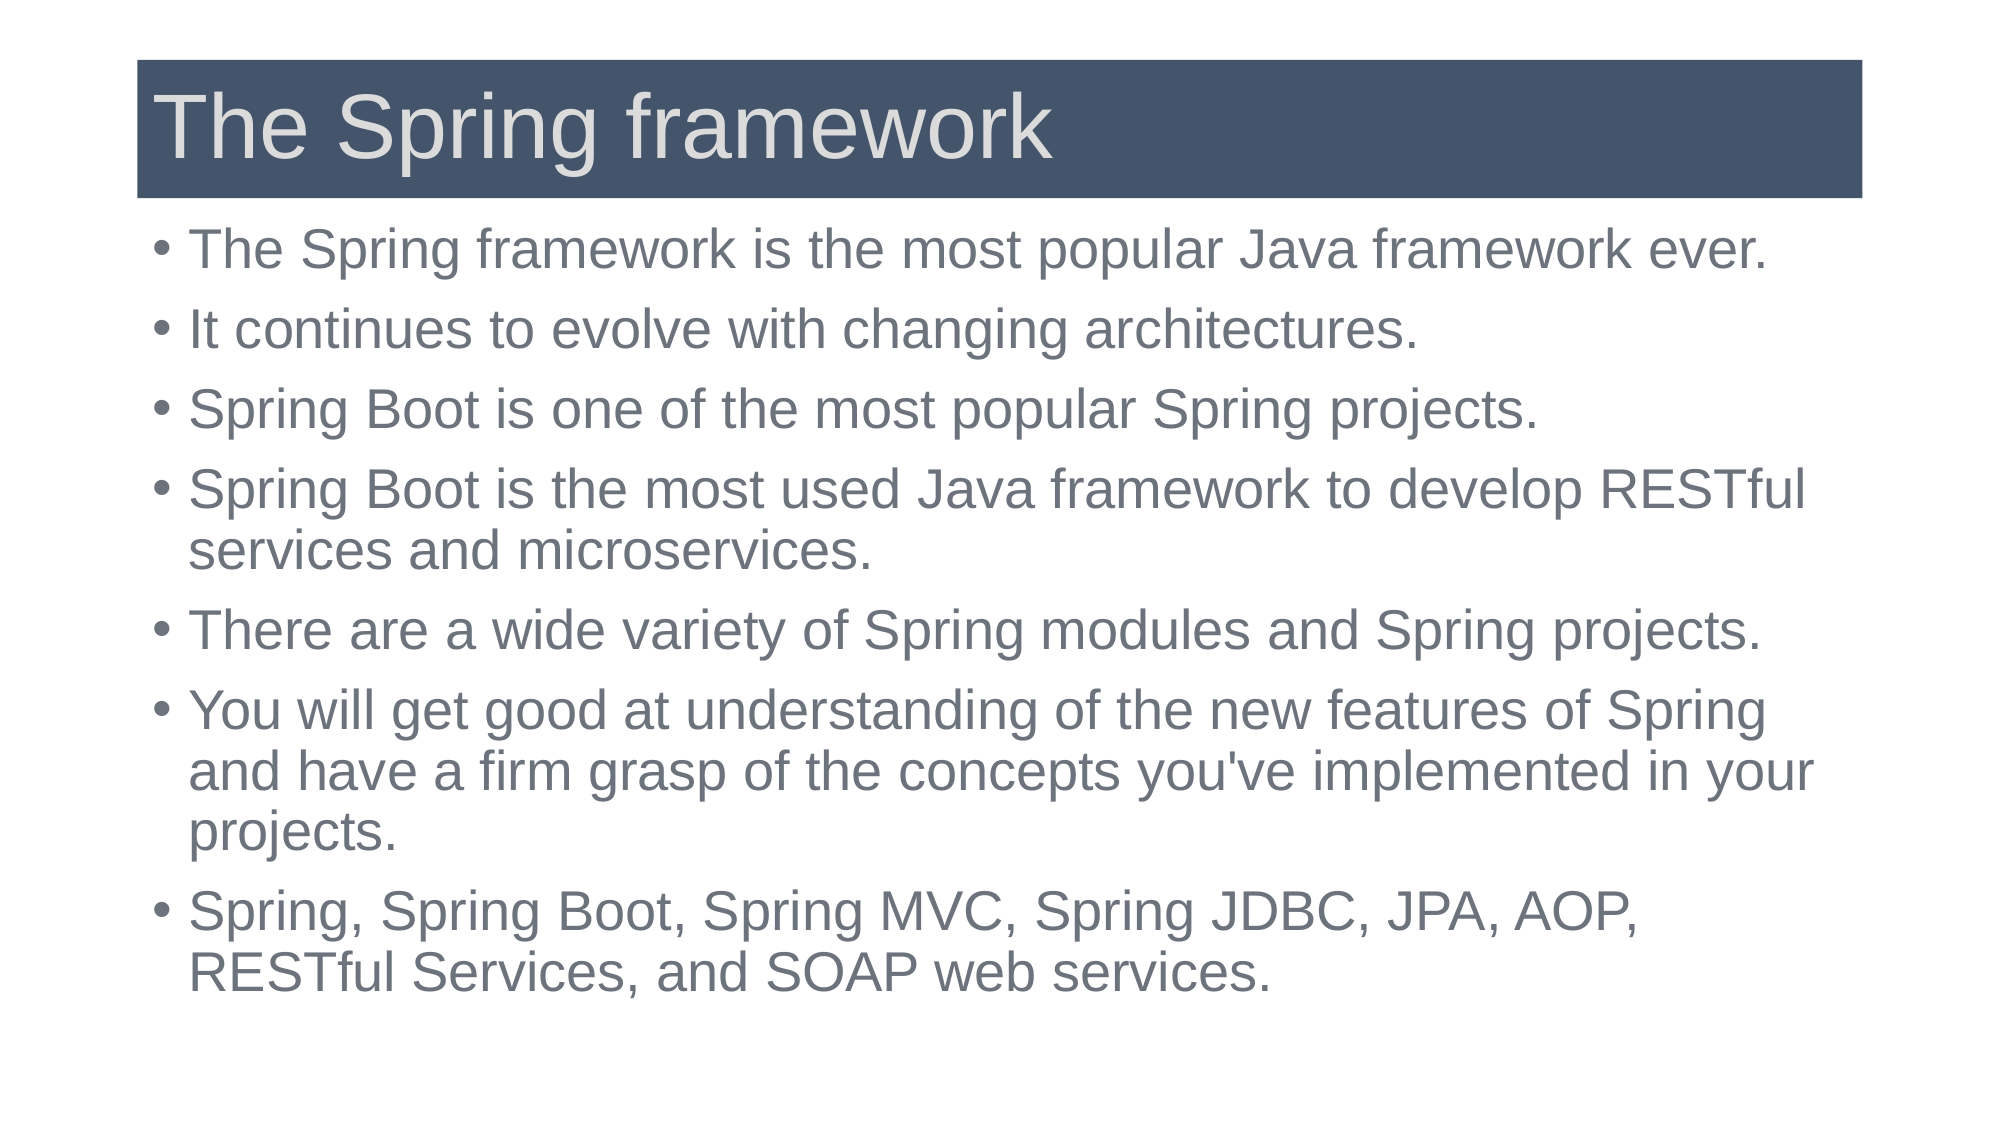

# The Spring framework
The Spring framework is the most popular Java framework ever.
It continues to evolve with changing architectures.
Spring Boot is one of the most popular Spring projects.
Spring Boot is the most used Java framework to develop RESTful services and microservices.
There are a wide variety of Spring modules and Spring projects.
You will get good at understanding of the new features of Spring and have a firm grasp of the concepts you've implemented in your projects.
Spring, Spring Boot, Spring MVC, Spring JDBC, JPA, AOP, RESTful Services, and SOAP web services.